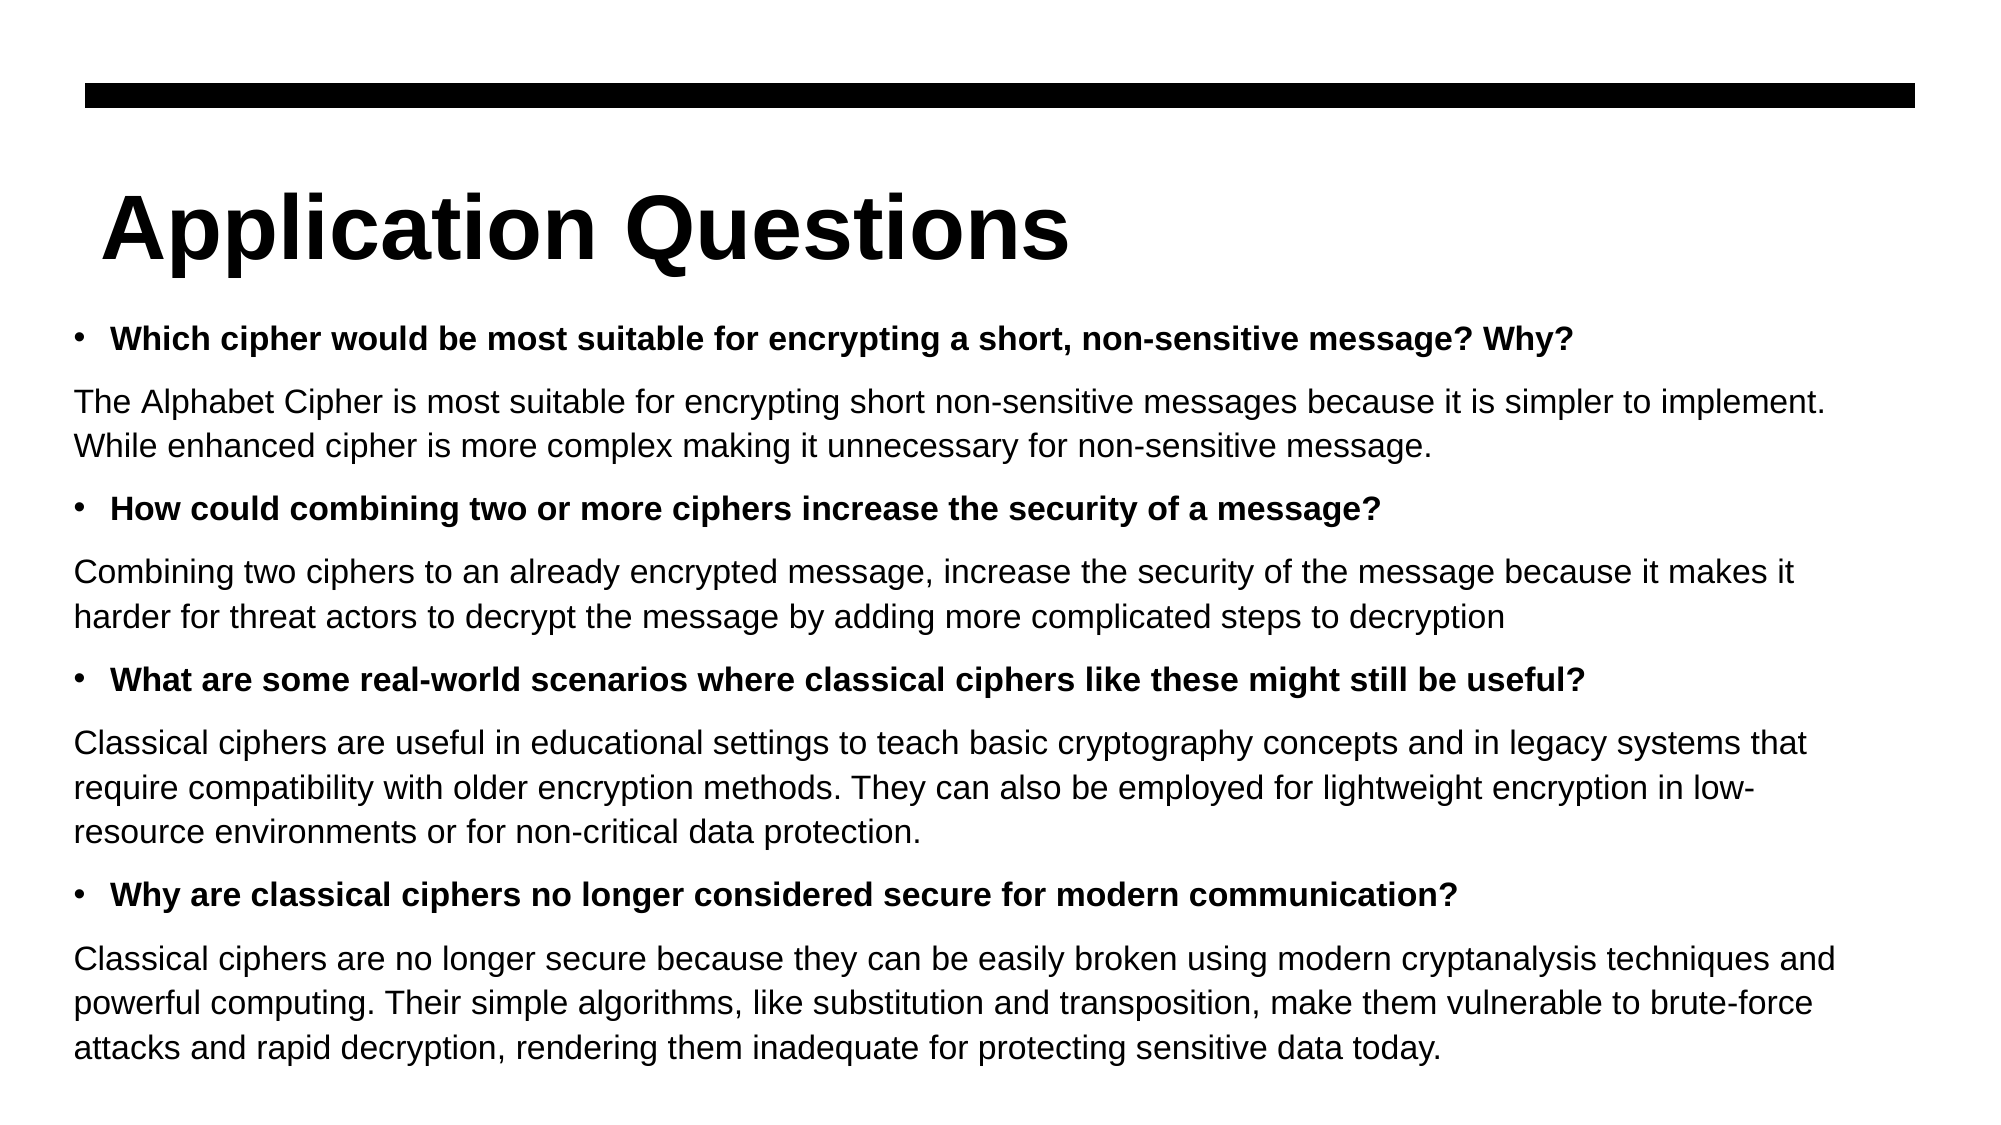

# Application Questions
Which cipher would be most suitable for encrypting a short, non-sensitive message? Why?
The Alphabet Cipher is most suitable for encrypting short non-sensitive messages because it is simpler to implement. While enhanced cipher is more complex making it unnecessary for non-sensitive message.
How could combining two or more ciphers increase the security of a message?
Combining two ciphers to an already encrypted message, increase the security of the message because it makes it harder for threat actors to decrypt the message by adding more complicated steps to decryption
What are some real-world scenarios where classical ciphers like these might still be useful?
Classical ciphers are useful in educational settings to teach basic cryptography concepts and in legacy systems that require compatibility with older encryption methods. They can also be employed for lightweight encryption in low-resource environments or for non-critical data protection.
Why are classical ciphers no longer considered secure for modern communication?
Classical ciphers are no longer secure because they can be easily broken using modern cryptanalysis techniques and powerful computing. Their simple algorithms, like substitution and transposition, make them vulnerable to brute-force attacks and rapid decryption, rendering them inadequate for protecting sensitive data today.